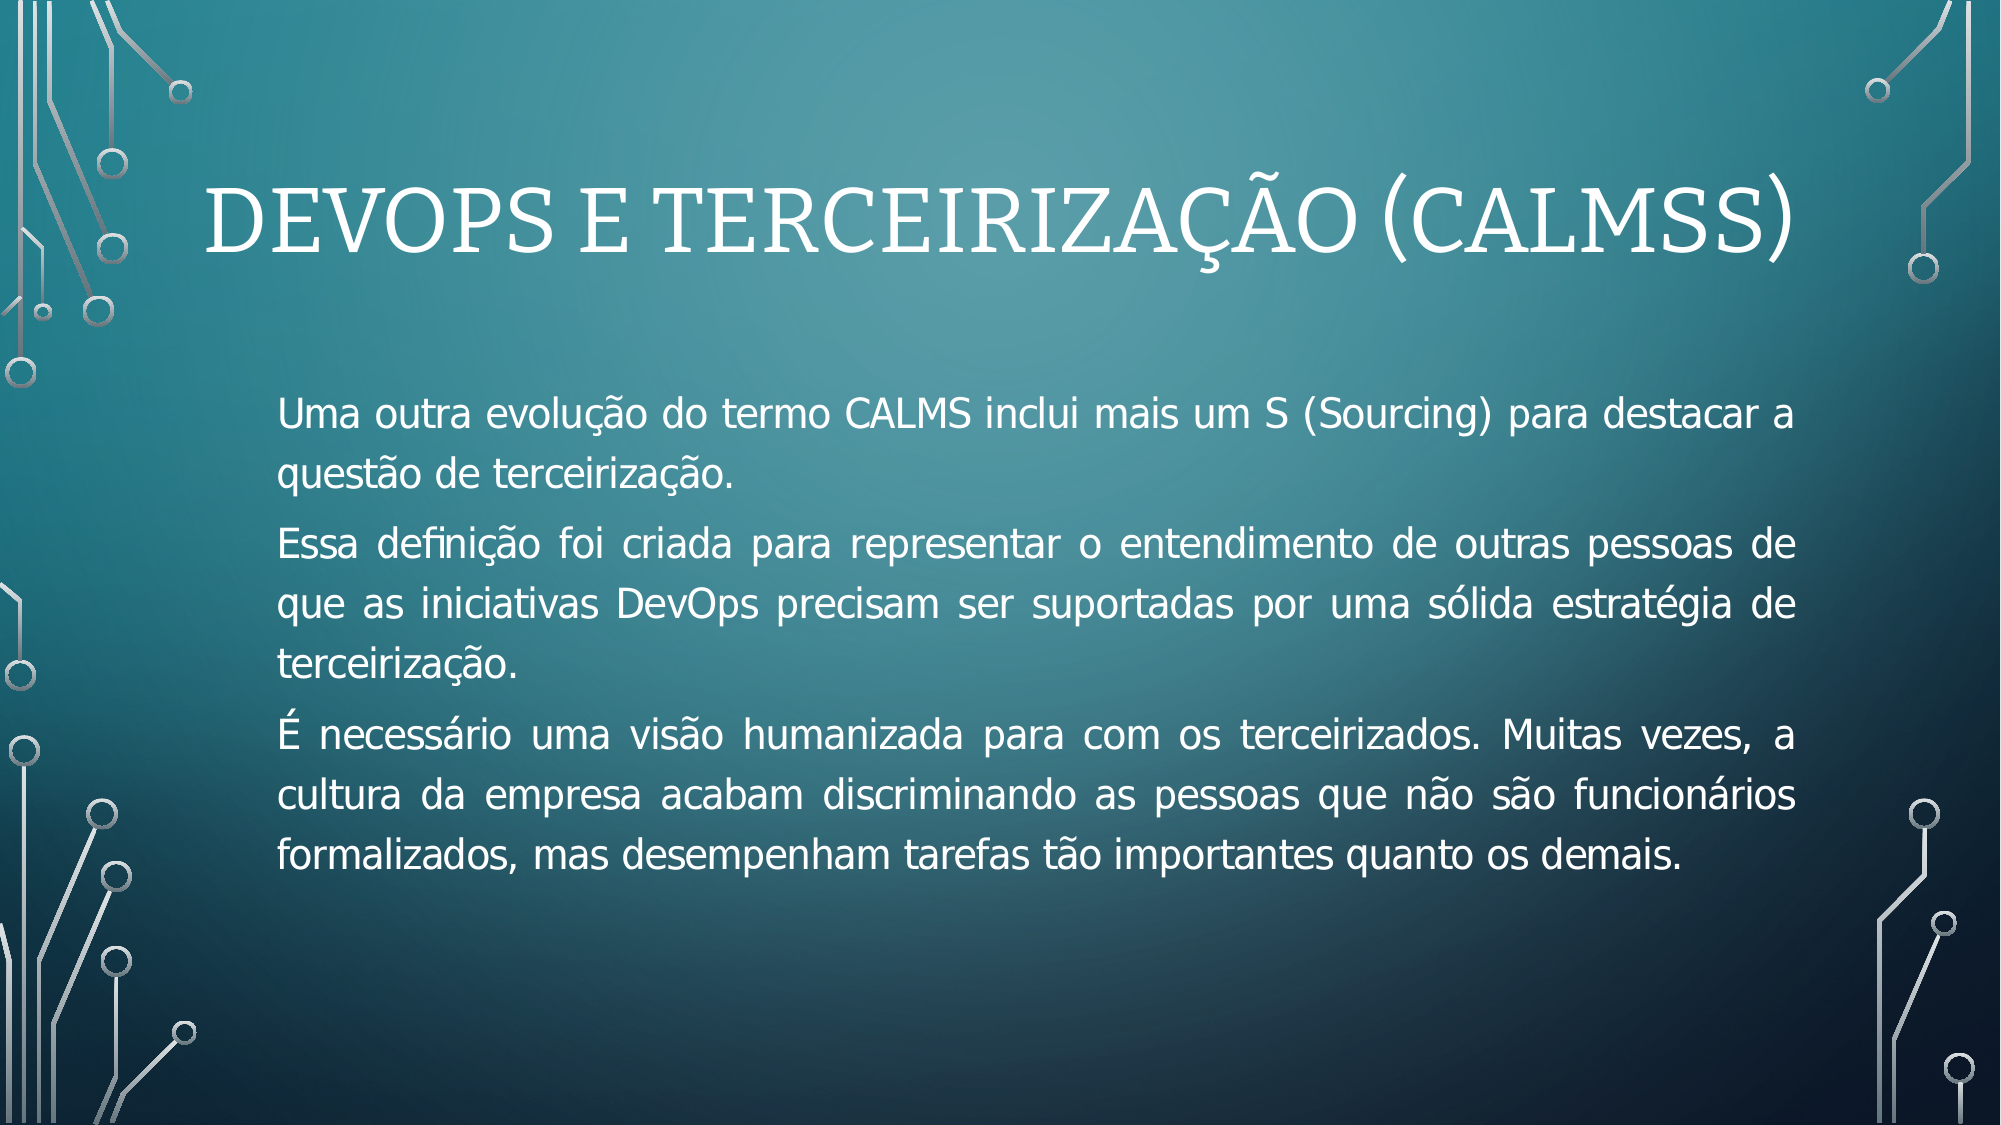

# DevOps e terceirização (CALMSS)
Uma outra evolução do termo CALMS inclui mais um S (Sourcing) para destacar a questão de terceirização.
Essa definição foi criada para representar o entendimento de outras pessoas de que as iniciativas DevOps precisam ser suportadas por uma sólida estratégia de terceirização.
É necessário uma visão humanizada para com os terceirizados. Muitas vezes, a cultura da empresa acabam discriminando as pessoas que não são funcionários formalizados, mas desempenham tarefas tão importantes quanto os demais.